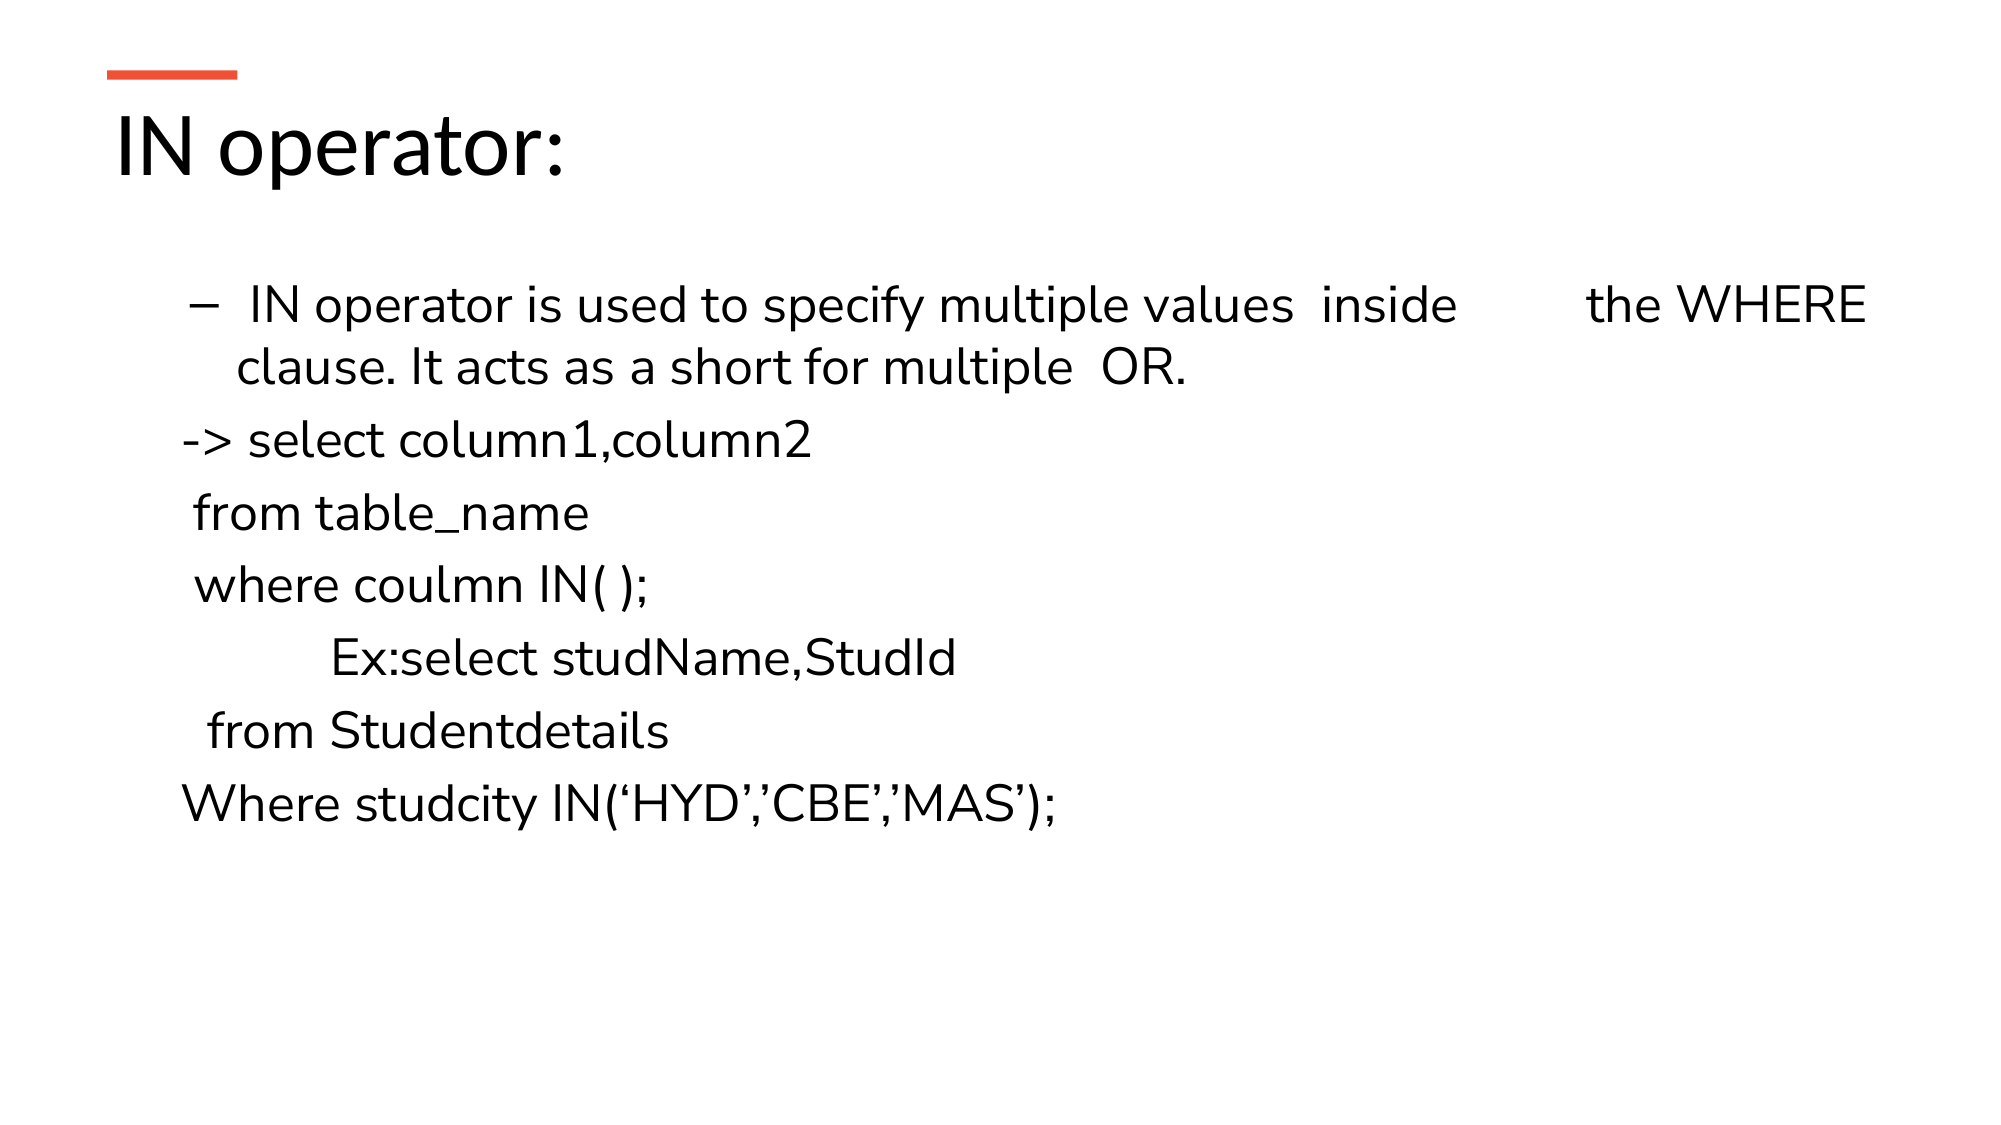

# IN operator:

 IN operator is used to specify multiple values  inside 	the WHERE clause. It acts as a short for multiple  OR.
-> select column1,column2
 from table_name
 where coulmn IN( );
 	Ex:select studName,StudId
  from Studentdetails
Where studcity IN(‘HYD’,’CBE’,’MAS’);